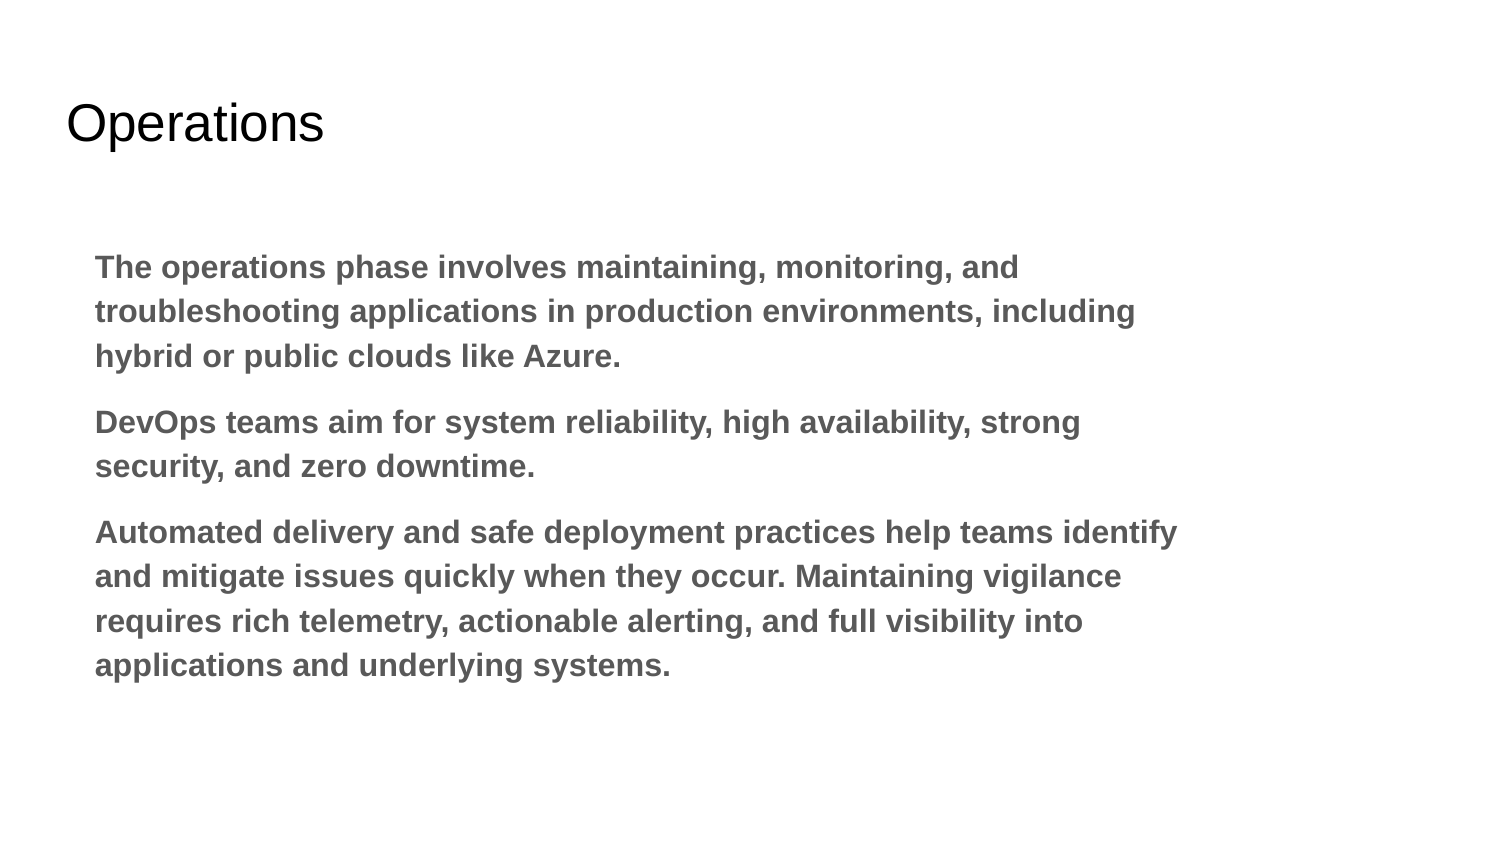

# Operations
The operations phase involves maintaining, monitoring, and troubleshooting applications in production environments, including hybrid or public clouds like Azure.
DevOps teams aim for system reliability, high availability, strong security, and zero downtime.
Automated delivery and safe deployment practices help teams identify and mitigate issues quickly when they occur. Maintaining vigilance requires rich telemetry, actionable alerting, and full visibility into applications and underlying systems.